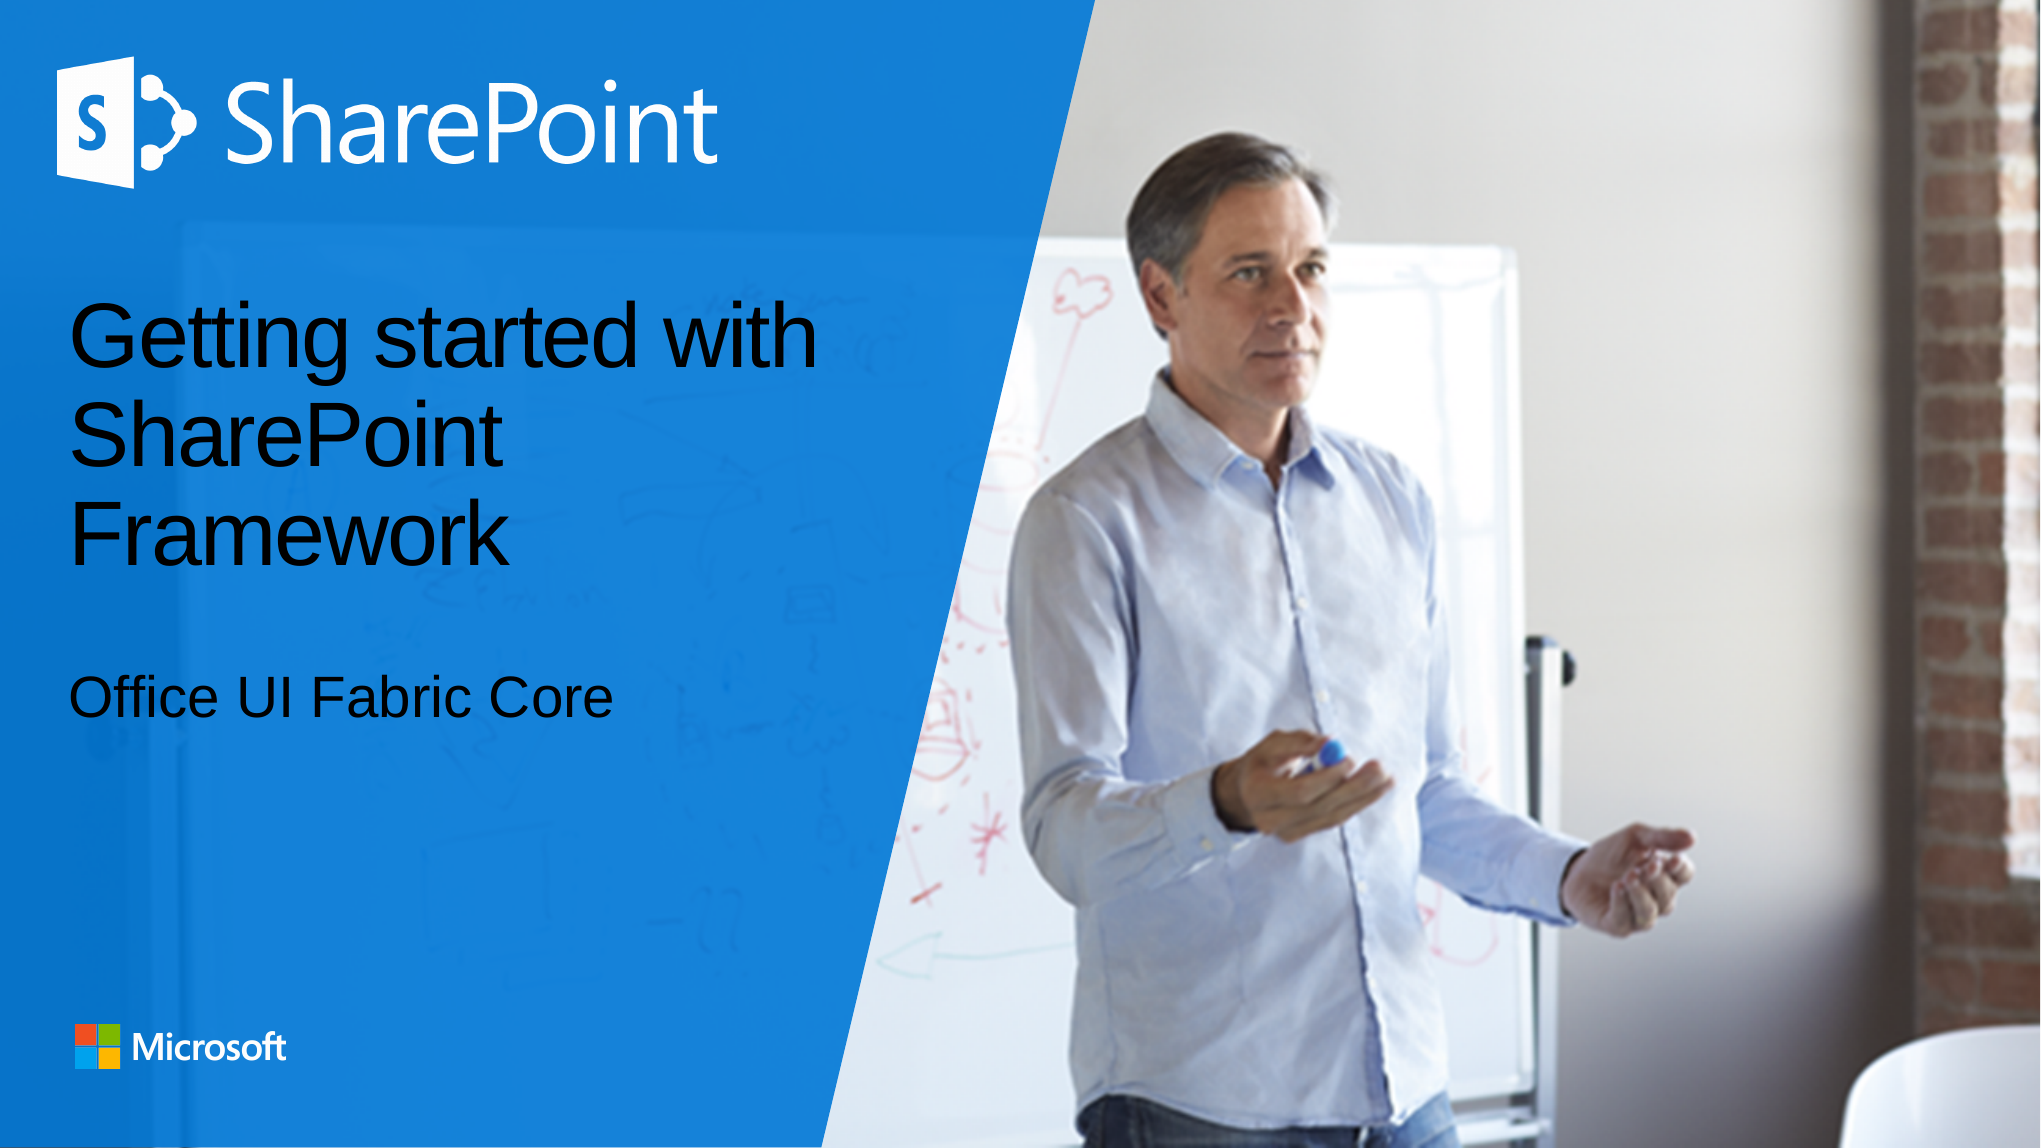

# Getting started with SharePoint Framework
Office UI Fabric Core